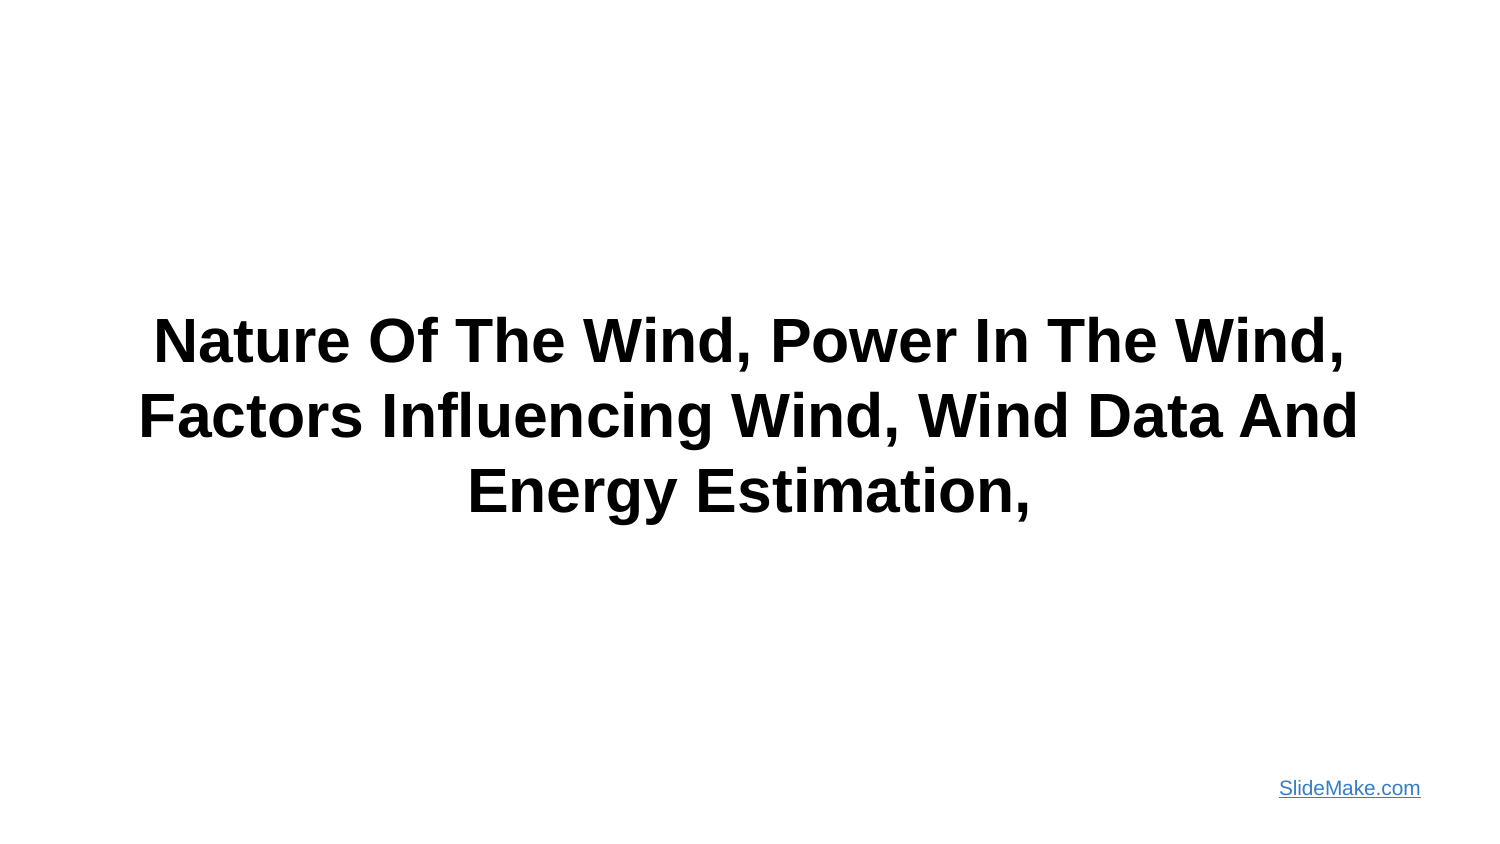

Nature Of The Wind, Power In The Wind, Factors Influencing Wind, Wind Data And Energy Estimation,
SlideMake.com